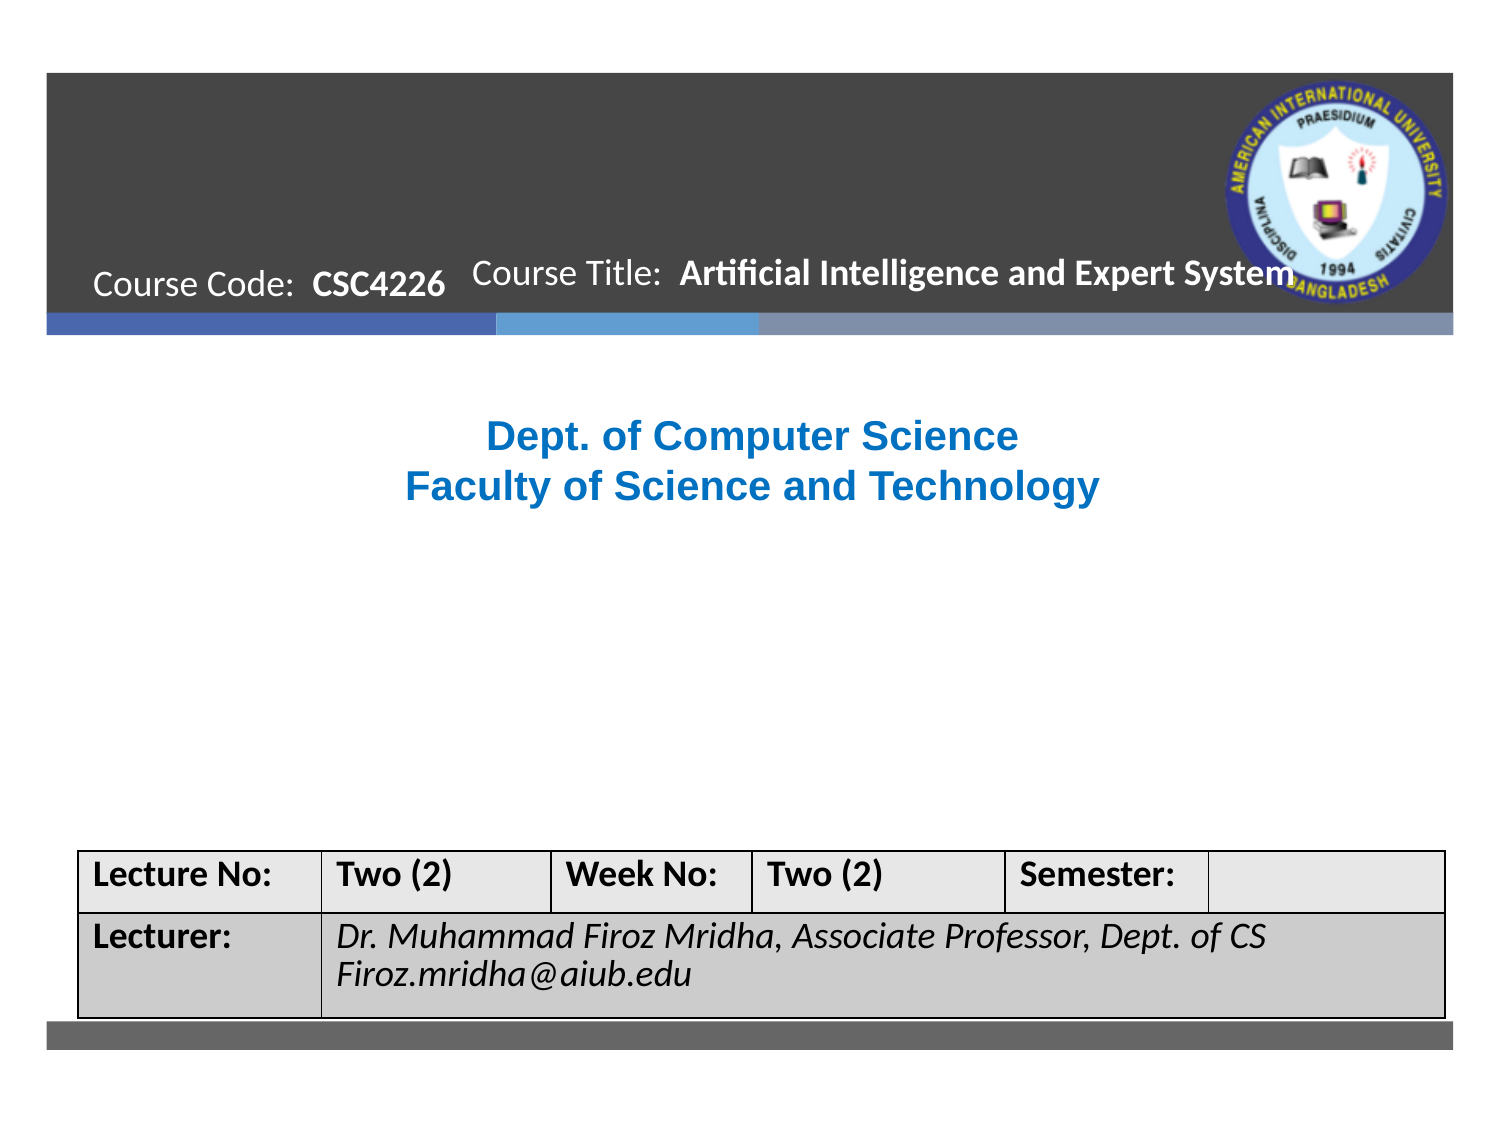

#
Course Title:  Artificial Intelligence and Expert System
Course Code:  CSC4226
Dept. of Computer Science
Faculty of Science and Technology
| Lecture No: | Two (2) | Week No: | Two (2) | Semester: |  |
| --- | --- | --- | --- | --- | --- |
| Lecturer: | Dr. Muhammad Firoz Mridha, Associate Professor, Dept. of CS Firoz.mridha@aiub.edu |  |  |  |  |